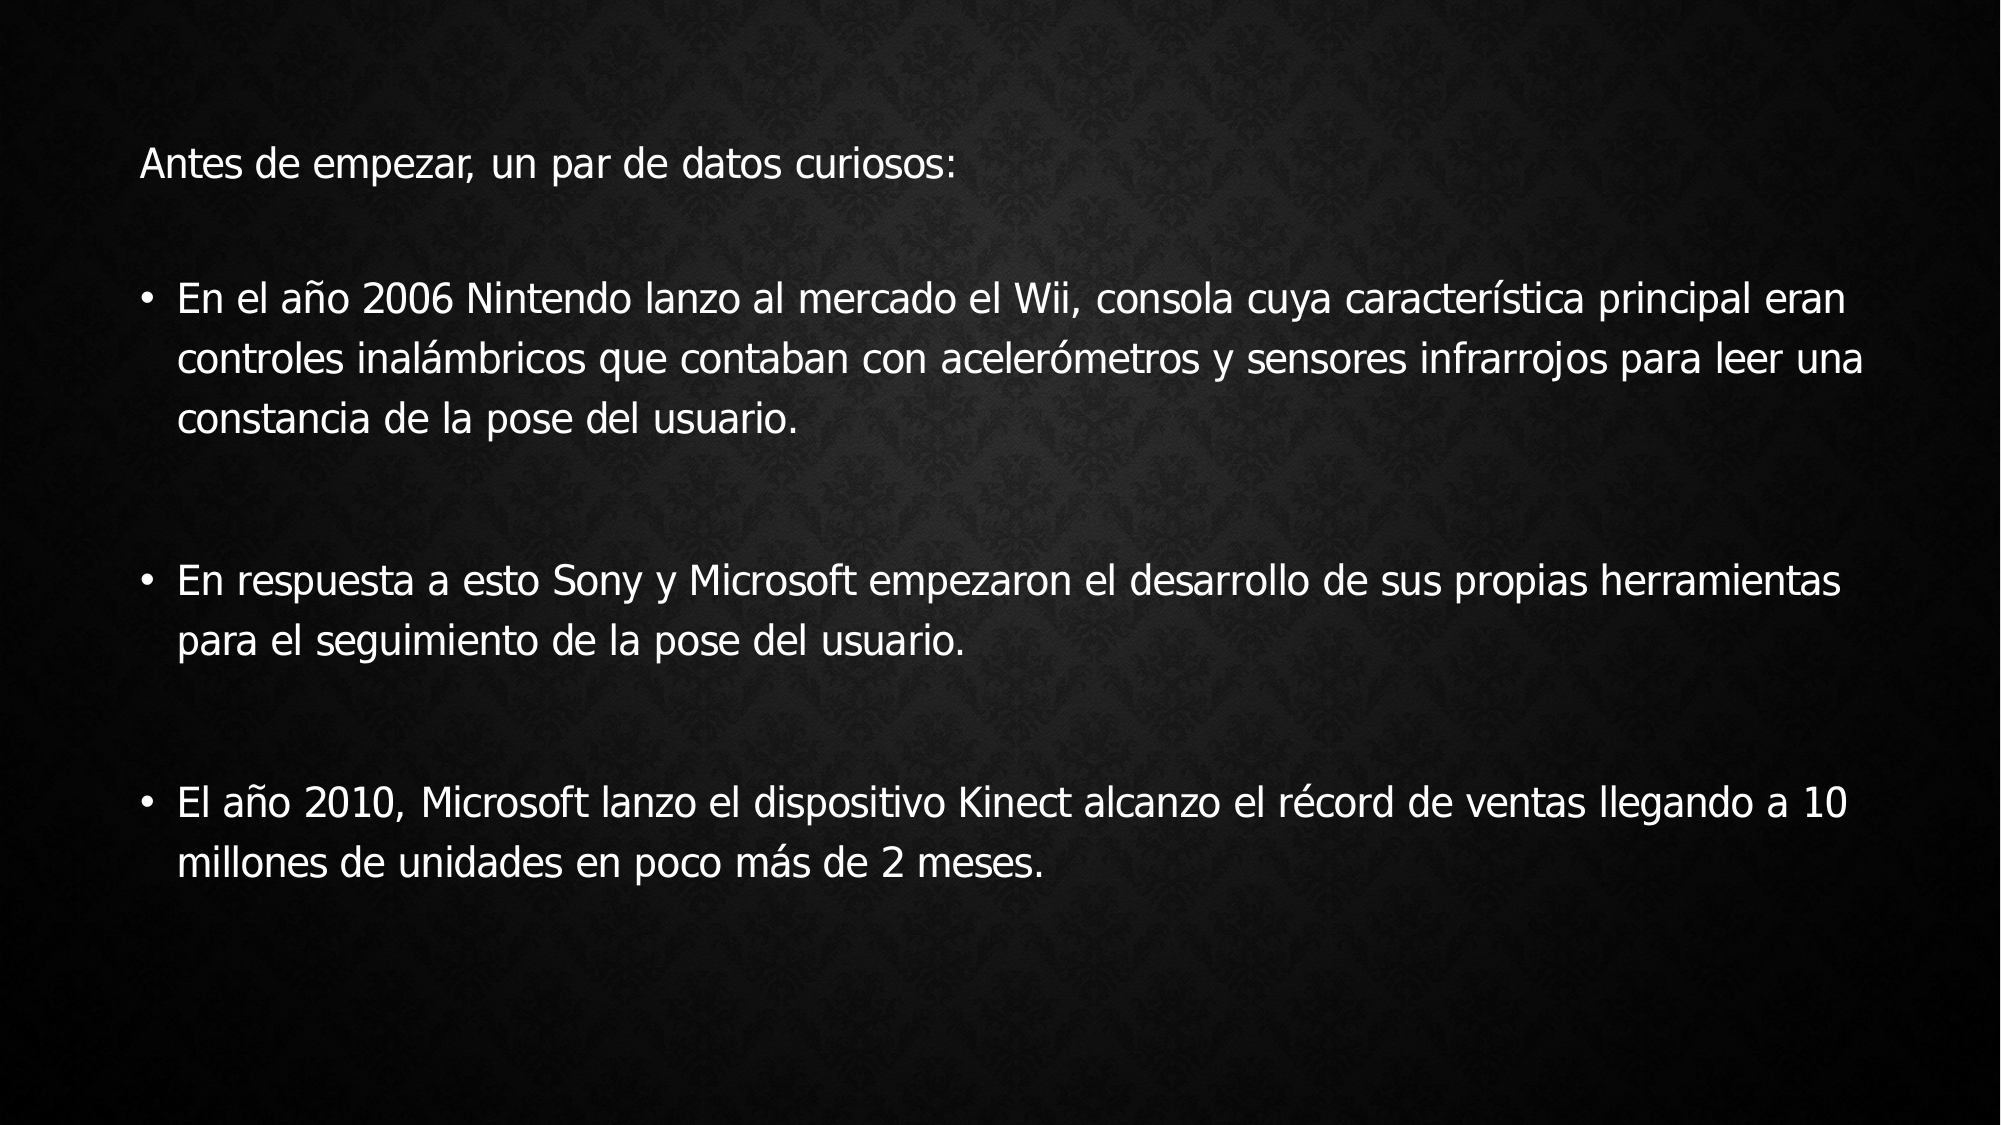

Antes de empezar, un par de datos curiosos:
En el año 2006 Nintendo lanzo al mercado el Wii, consola cuya característica principal eran controles inalámbricos que contaban con acelerómetros y sensores infrarrojos para leer una constancia de la pose del usuario.

En respuesta a esto Sony y Microsoft empezaron el desarrollo de sus propias herramientas para el seguimiento de la pose del usuario.

El año 2010, Microsoft lanzo el dispositivo Kinect alcanzo el récord de ventas llegando a 10 millones de unidades en poco más de 2 meses.